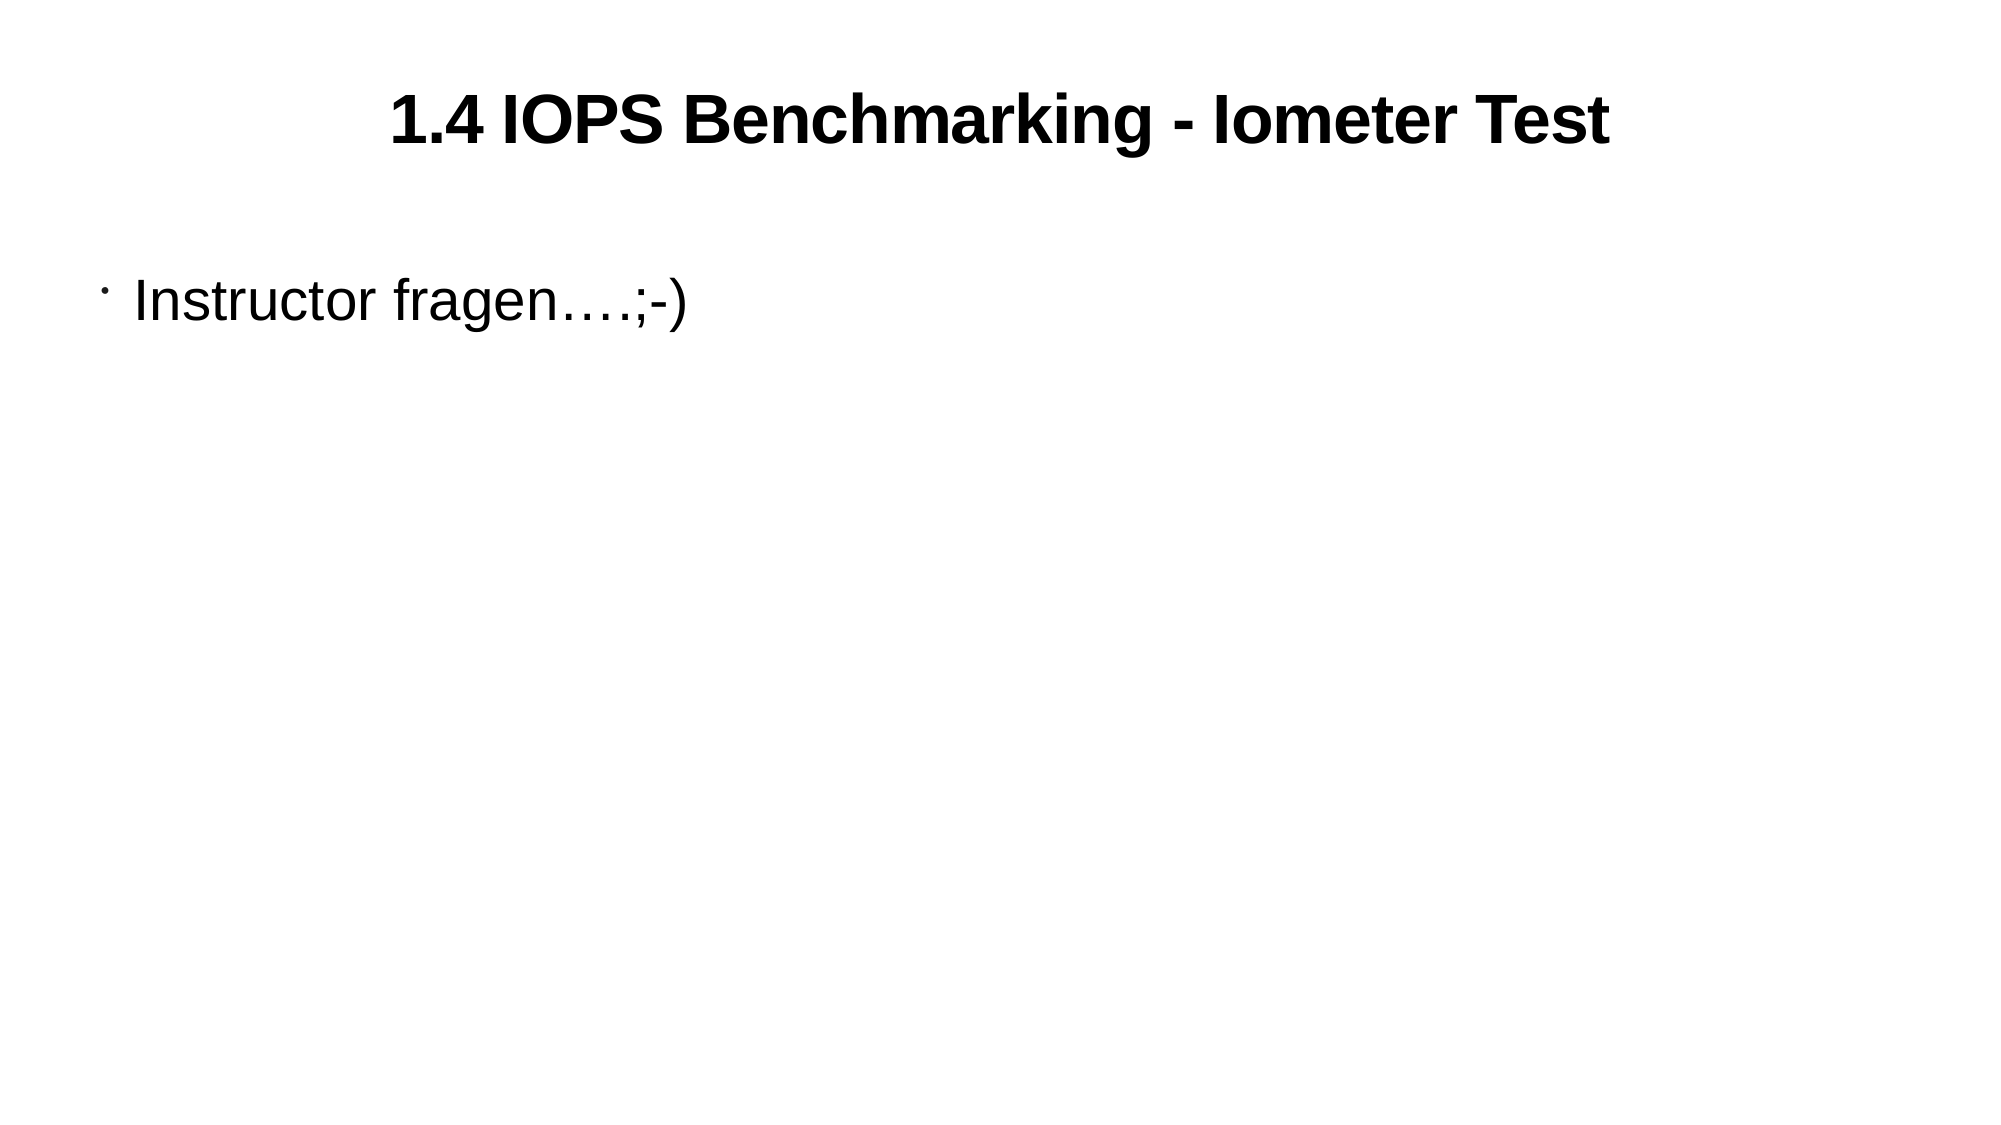

# 1.4 IOPS Benchmarking - Iometer Test

Instructor fragen….;-)